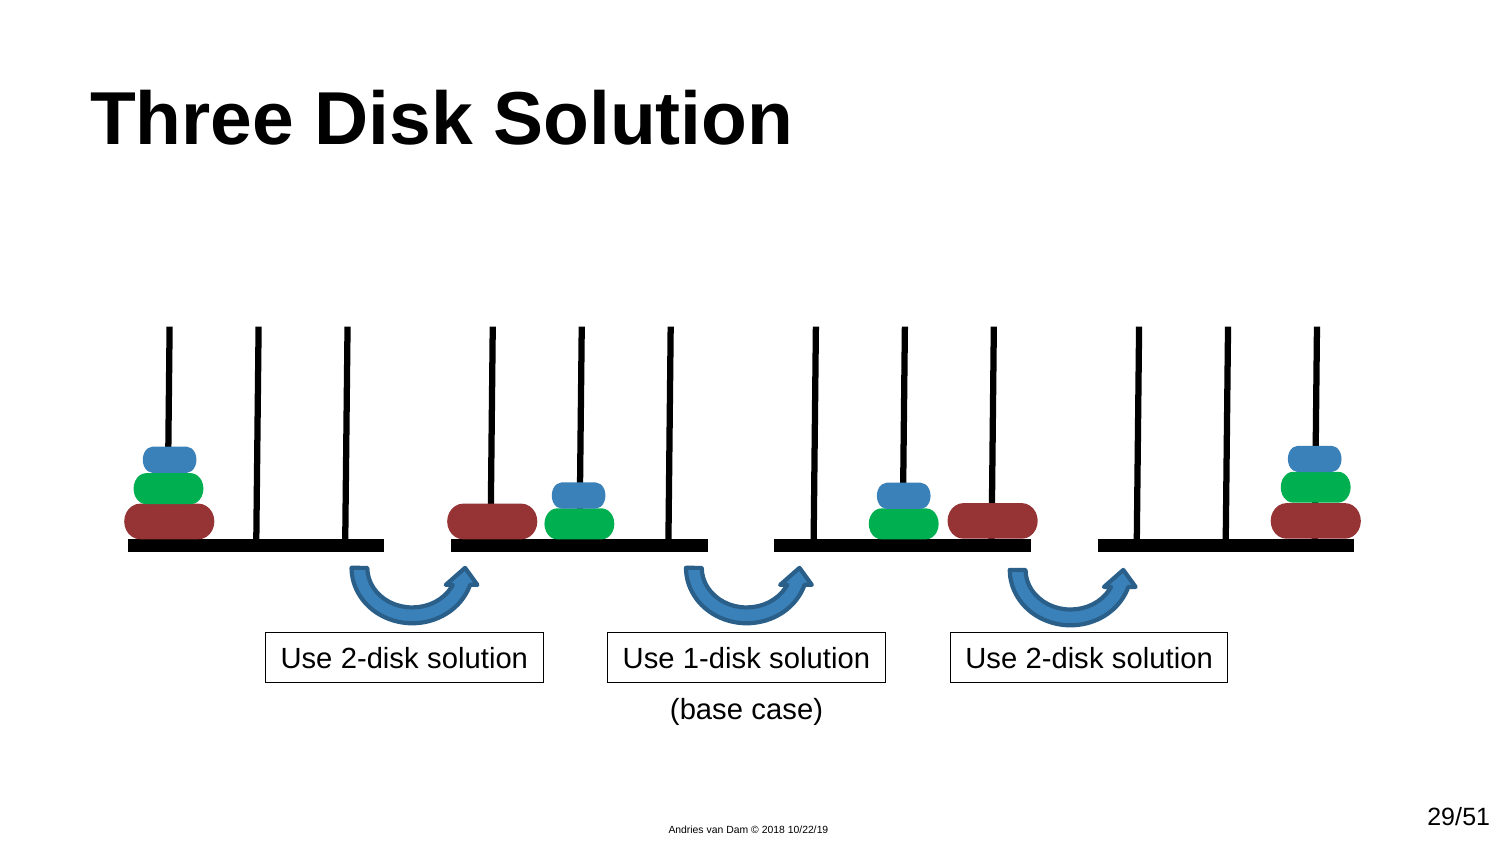

# Three Disk Solution

Use 2-disk solution
Use 1-disk solution
Use 2-disk solution
(base case)